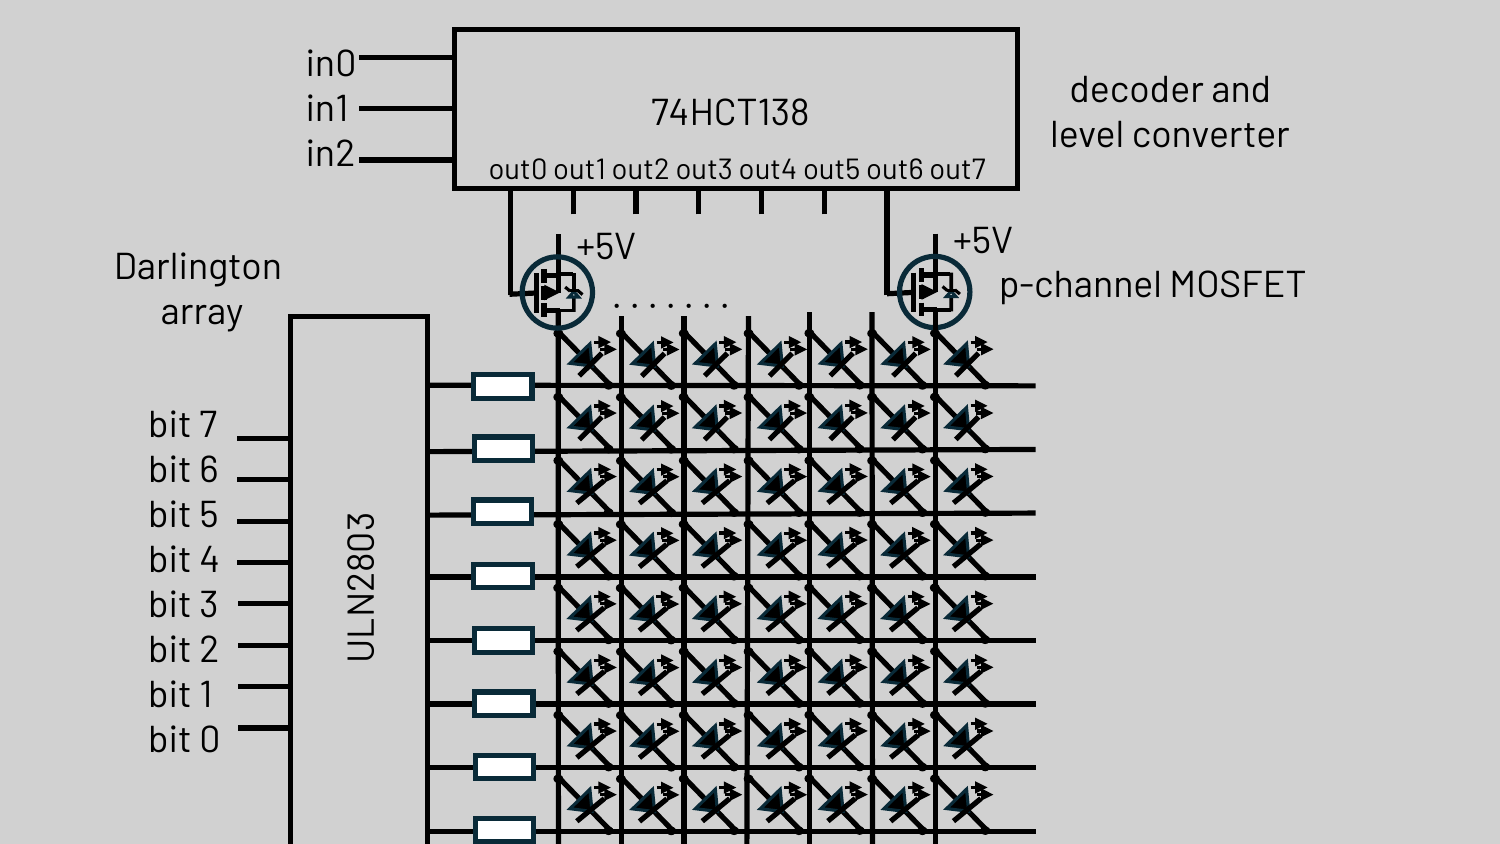

+5V
+5V

. . . . . . .

in0
in1
in2
decoder and
level converter
74HCT138
out0 out1 out2 out3 out4 out5 out6 out7
Darlington
array
p-channel MOSFET
bit 7
bit 6
bit 5
bit 4
bit 3
bit 2
bit 1
bit 0
ULN2803